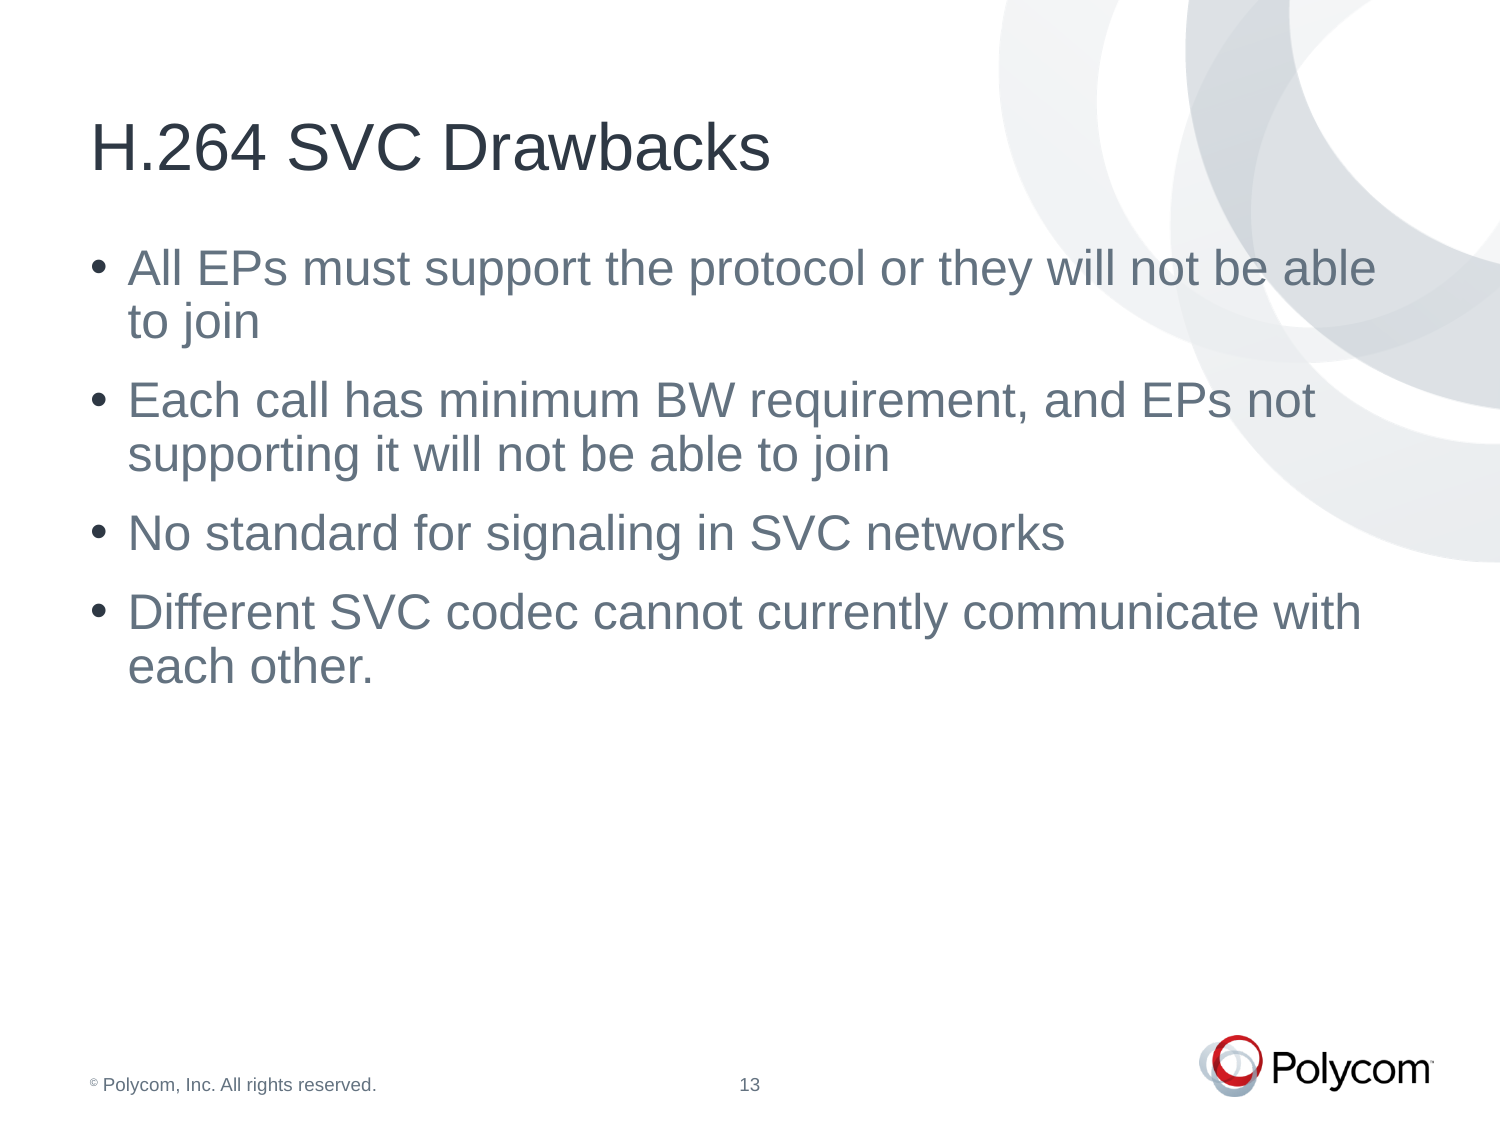

# H.264 SVC Drawbacks
All EPs must support the protocol or they will not be able to join
Each call has minimum BW requirement, and EPs not supporting it will not be able to join
No standard for signaling in SVC networks
Different SVC codec cannot currently communicate with each other.